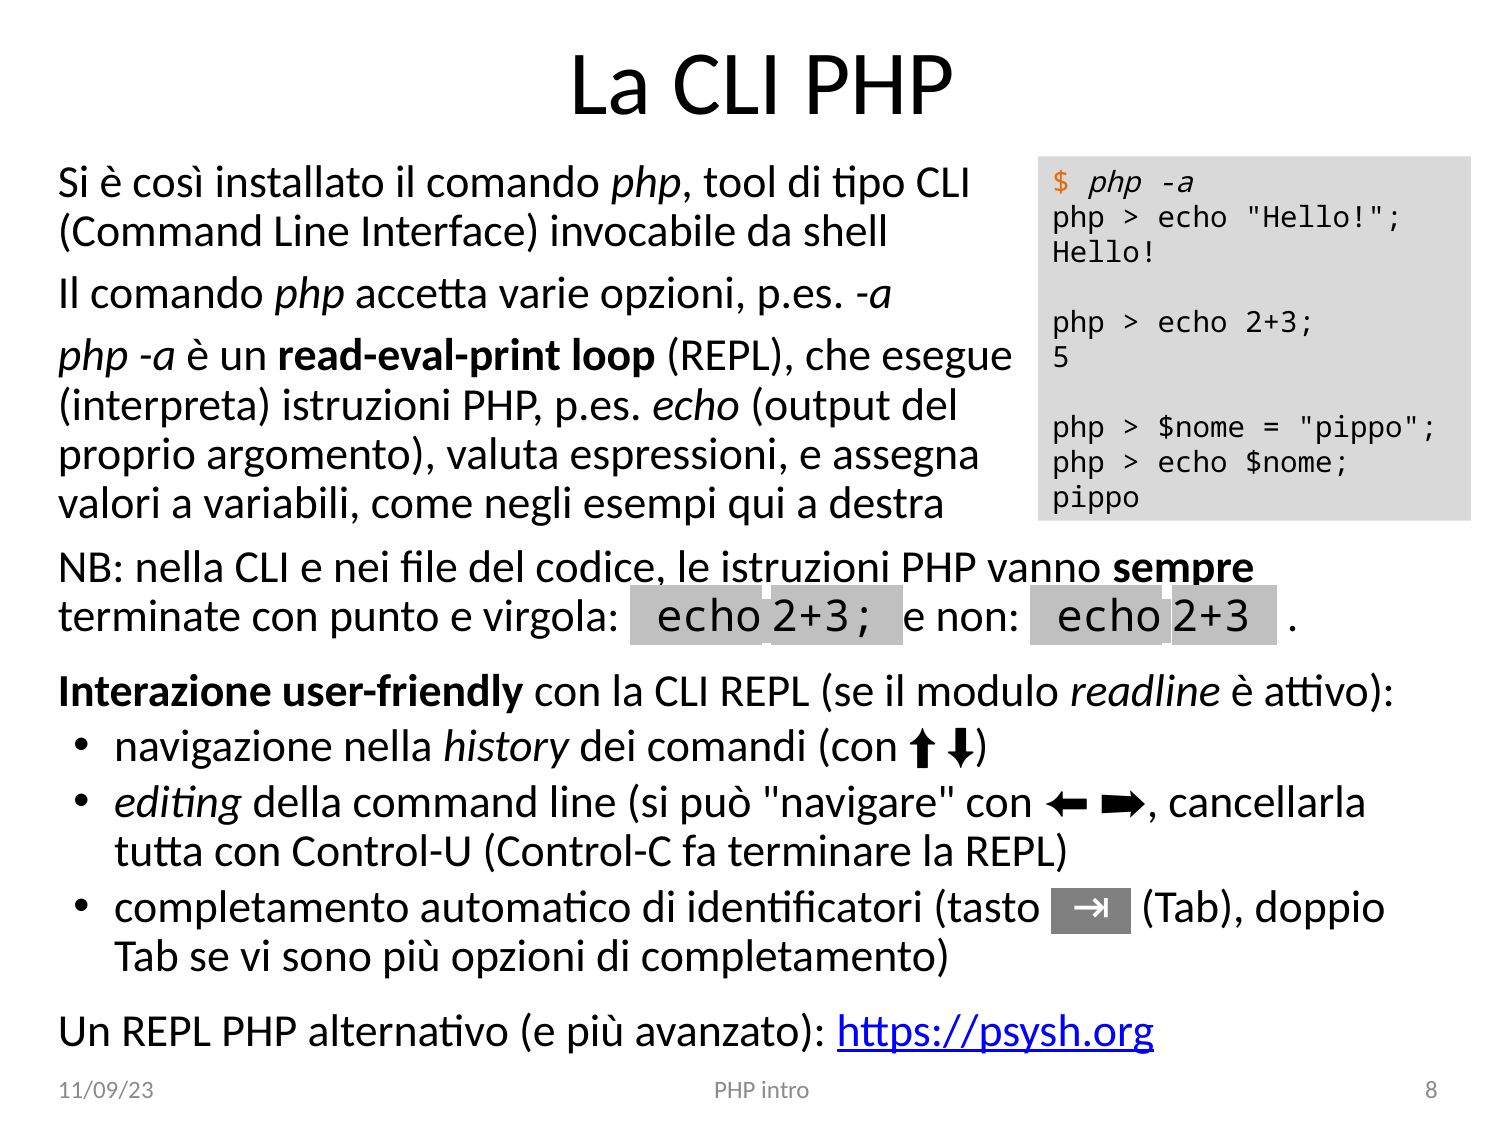

# La CLI PHP
Si è così installato il comando php, tool di tipo CLI (Command Line Interface) invocabile da shell
Il comando php accetta varie opzioni, p.es. -a
php -a è un read-eval-print loop (REPL), che esegue (interpreta) istruzioni PHP, p.es. echo (output del proprio argomento), valuta espressioni, e assegna valori a variabili, come negli esempi qui a destra
$ php -a
php > echo "Hello!";
Hello!

php > echo 2+3;
5

php > $nome = "pippo";
php > echo $nome;
pippo
NB: nella CLI e nei file del codice, le istruzioni PHP vanno sempre terminate con punto e virgola:  echo 2+3; e non:  echo 2+3  .
Interazione user-friendly con la CLI REPL (se il modulo readline è attivo):
navigazione nella history dei comandi (con ⬆️ ⬇️)
editing della command line (si può "navigare" con ⬅️ ➡️, cancellarla tutta con Control-U (Control-C fa terminare la REPL)
completamento automatico di identificatori (tasto   ⇥   (Tab), doppio Tab se vi sono più opzioni di completamento)
Un REPL PHP alternativo (e più avanzato): https://psysh.org
11/09/23
PHP intro
8